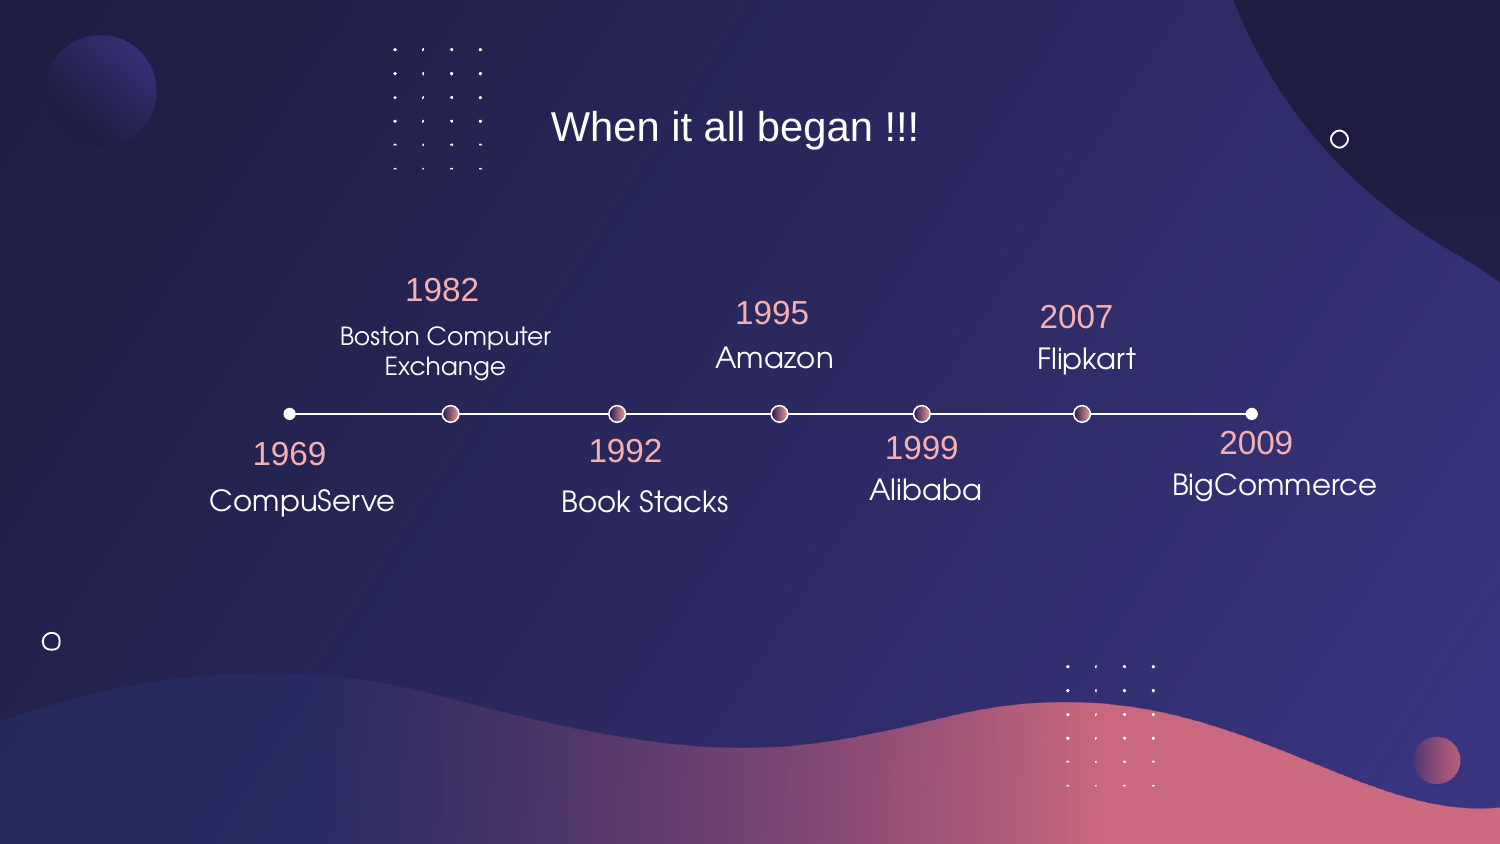

When it all began !!!
1982
1995
2007
Boston Computer Exchange
Amazon
Flipkart

2009
1999
1992
1969
BigCommerce
Alibaba
CompuServe
Book Stacks